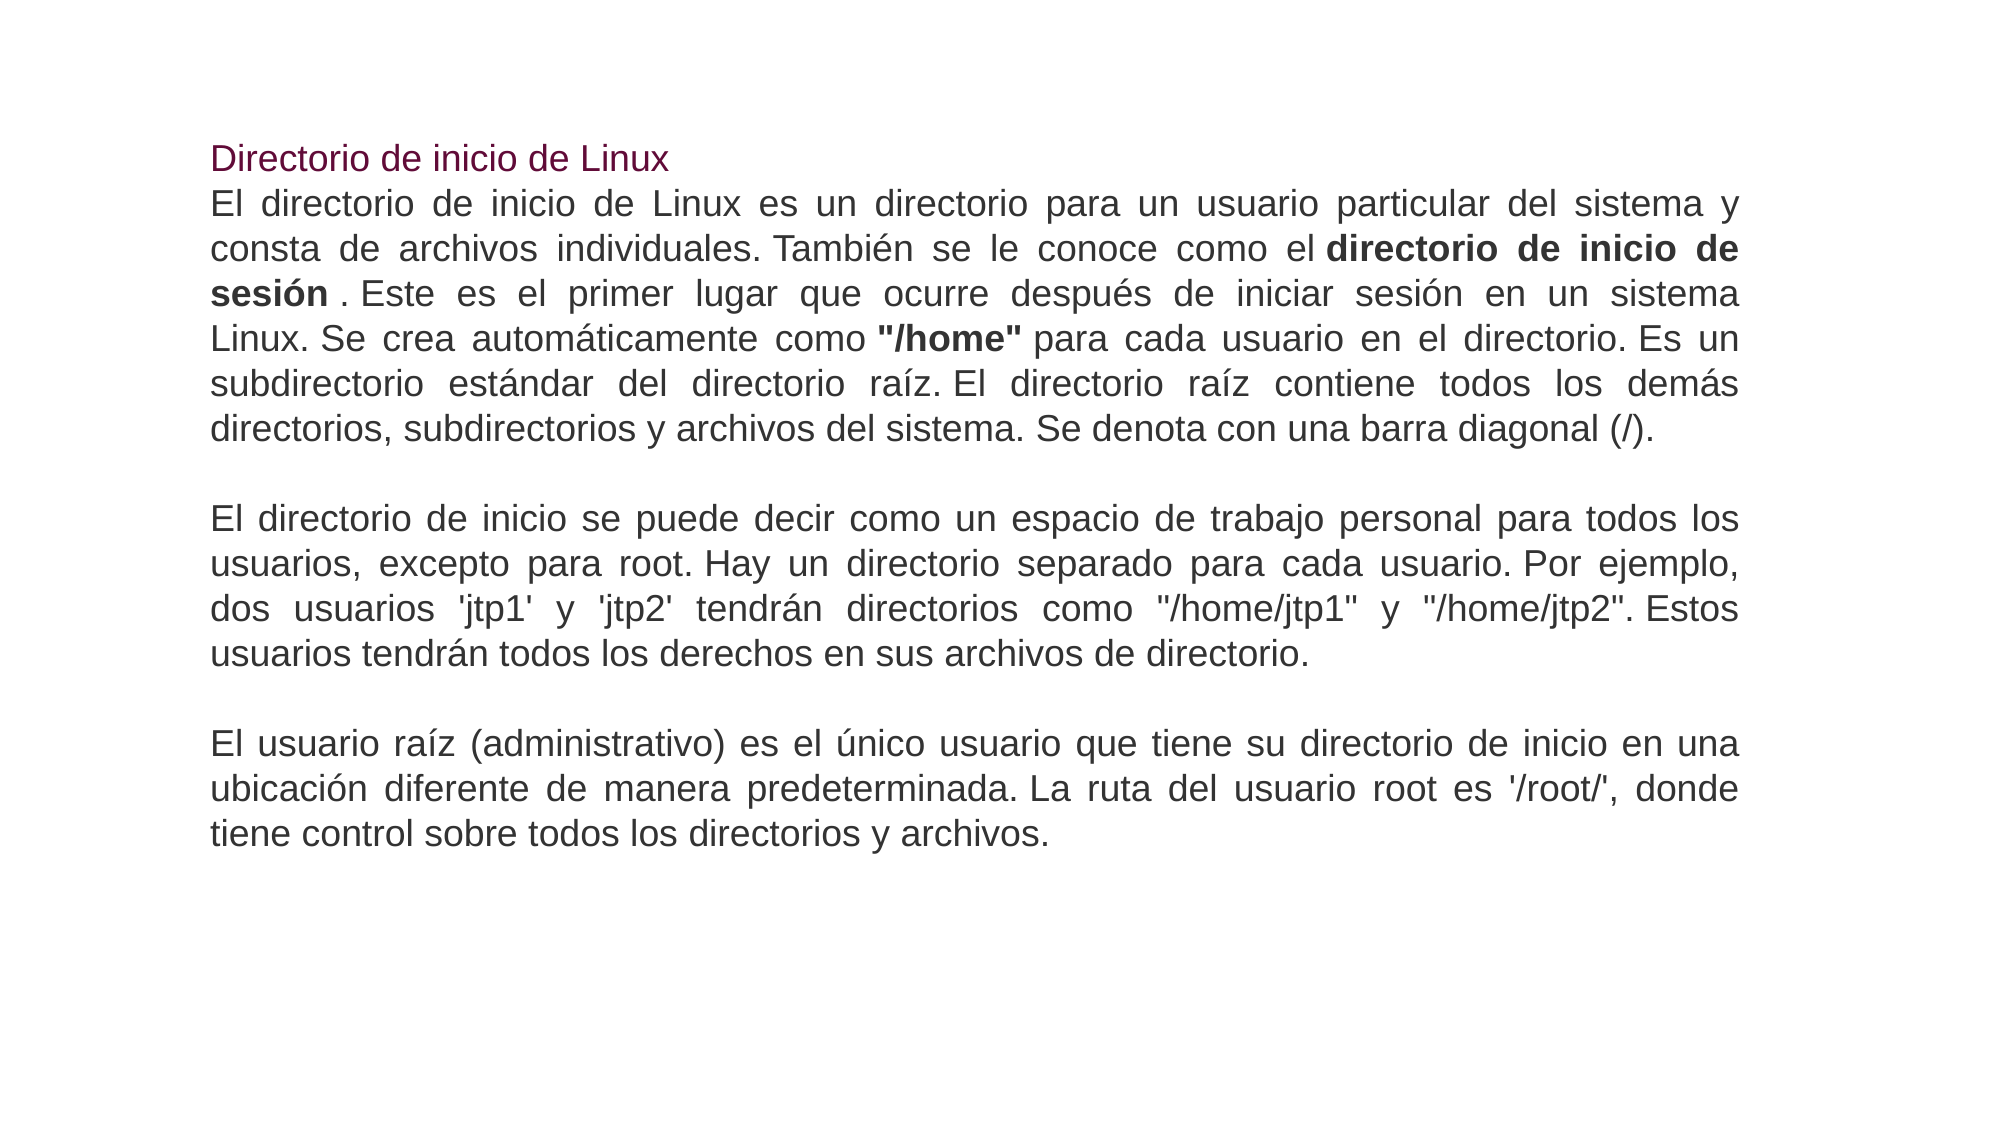

Directorio de inicio de Linux
El directorio de inicio de Linux es un directorio para un usuario particular del sistema y consta de archivos individuales. También se le conoce como el directorio de inicio de sesión . Este es el primer lugar que ocurre después de iniciar sesión en un sistema Linux. Se crea automáticamente como "/home" para cada usuario en el directorio. Es un subdirectorio estándar del directorio raíz. El directorio raíz contiene todos los demás directorios, subdirectorios y archivos del sistema. Se denota con una barra diagonal (/).

El directorio de inicio se puede decir como un espacio de trabajo personal para todos los usuarios, excepto para root. Hay un directorio separado para cada usuario. Por ejemplo, dos usuarios 'jtp1' y 'jtp2' tendrán directorios como "/home/jtp1" y "/home/jtp2". Estos usuarios tendrán todos los derechos en sus archivos de directorio.

El usuario raíz (administrativo) es el único usuario que tiene su directorio de inicio en una ubicación diferente de manera predeterminada. La ruta del usuario root es '/root/', donde tiene control sobre todos los directorios y archivos.